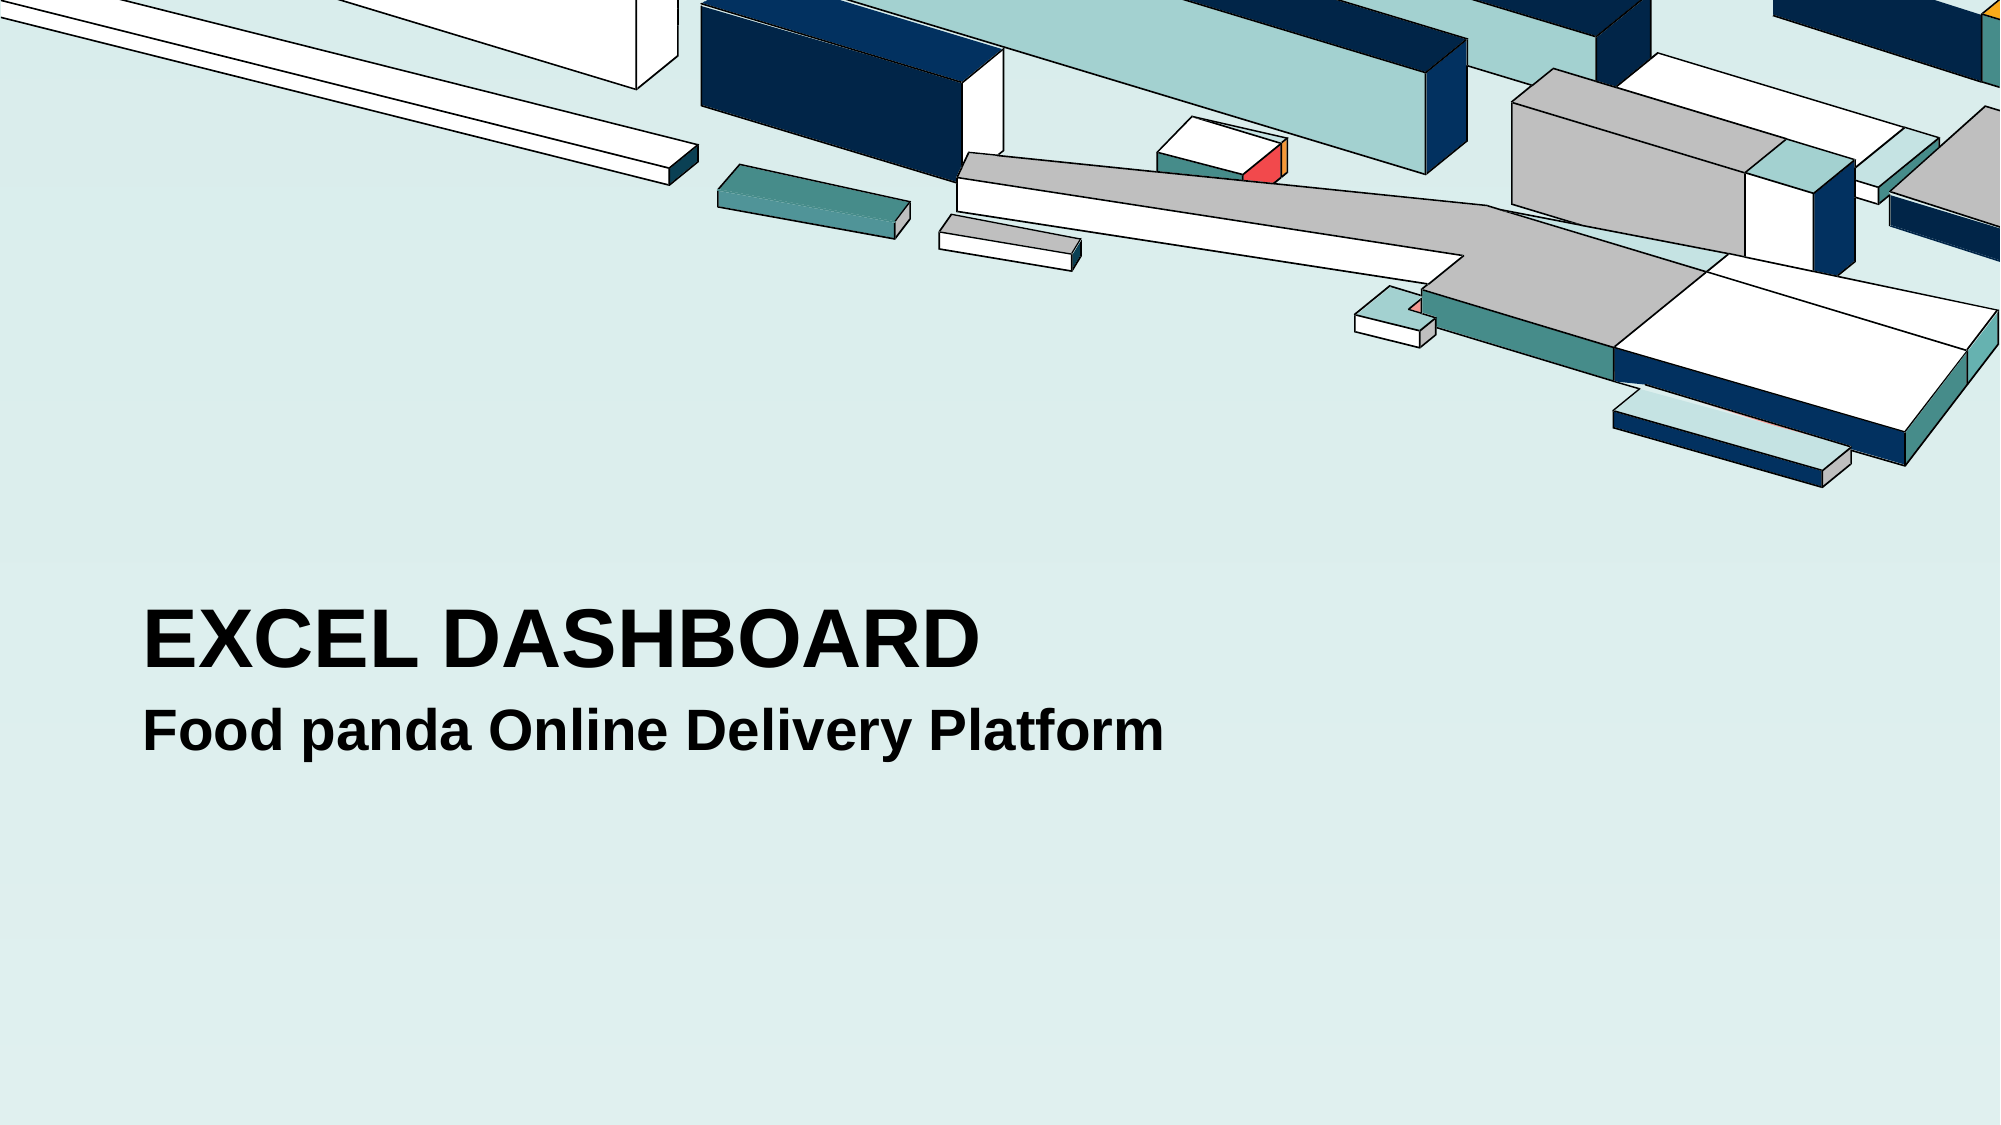

# Excel dashboard
Food panda Online Delivery Platform